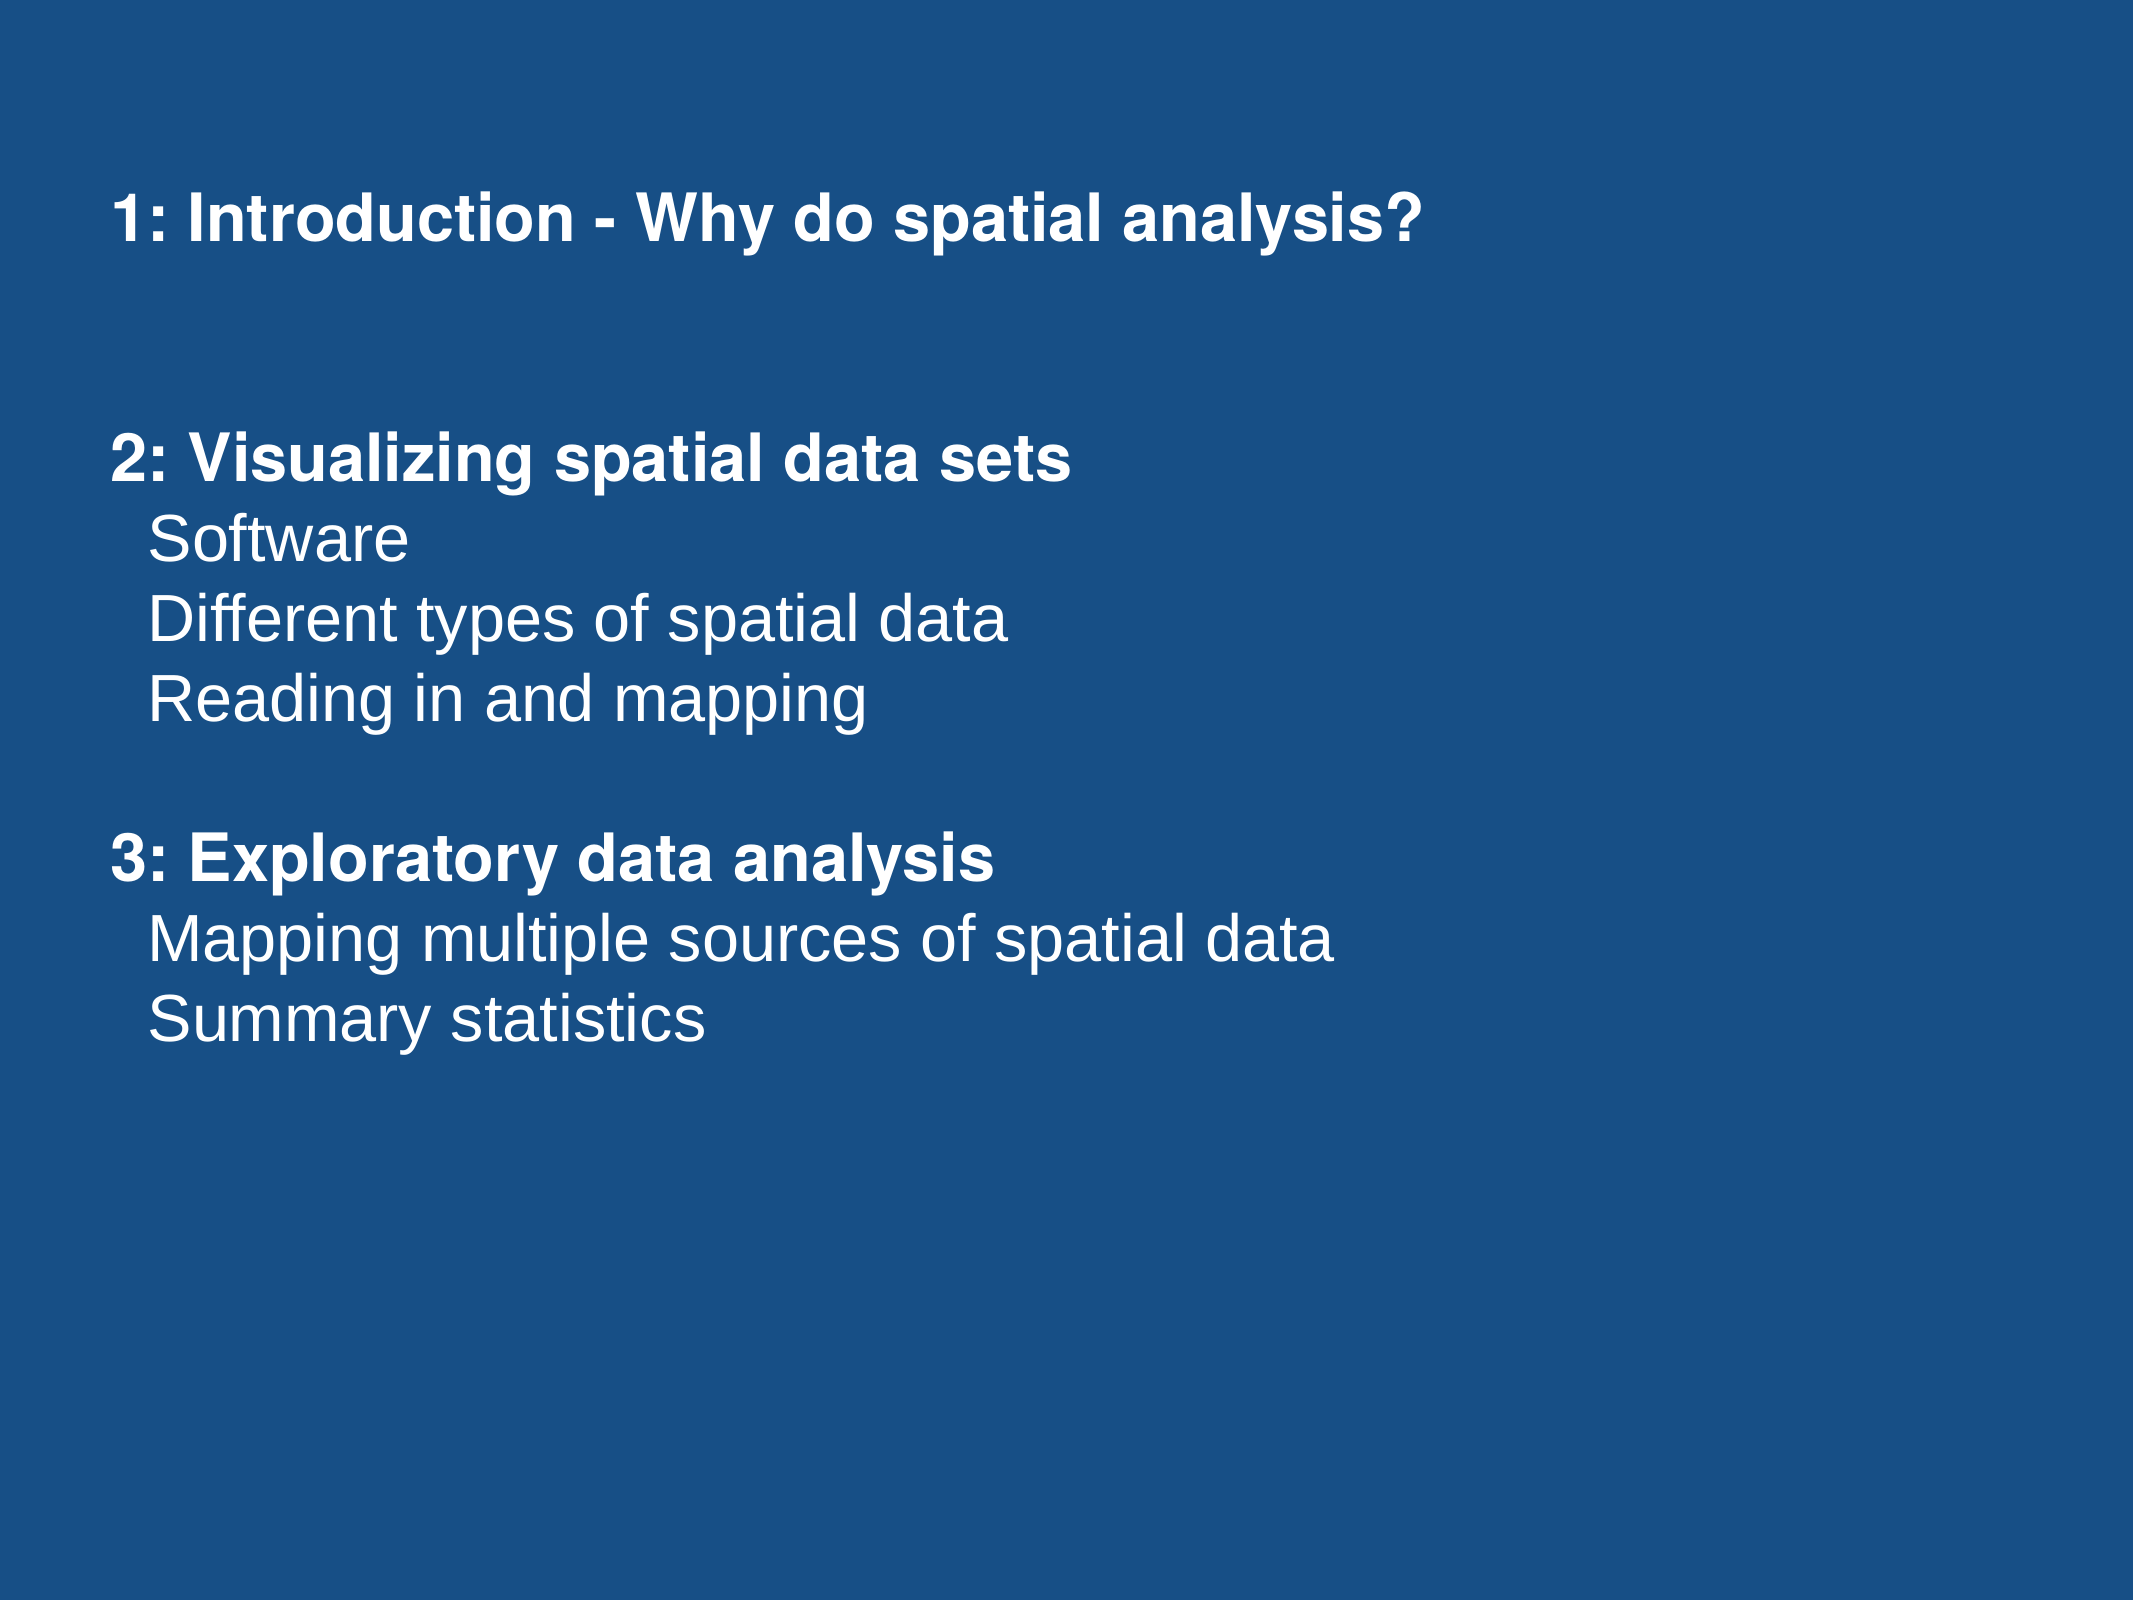

1: Introduction - Why do spatial analysis?

2: Visualizing spatial data sets
Software
Different types of spatial data
Reading in and mapping

3: Exploratory data analysis
Mapping multiple sources of spatial data
Summary statistics